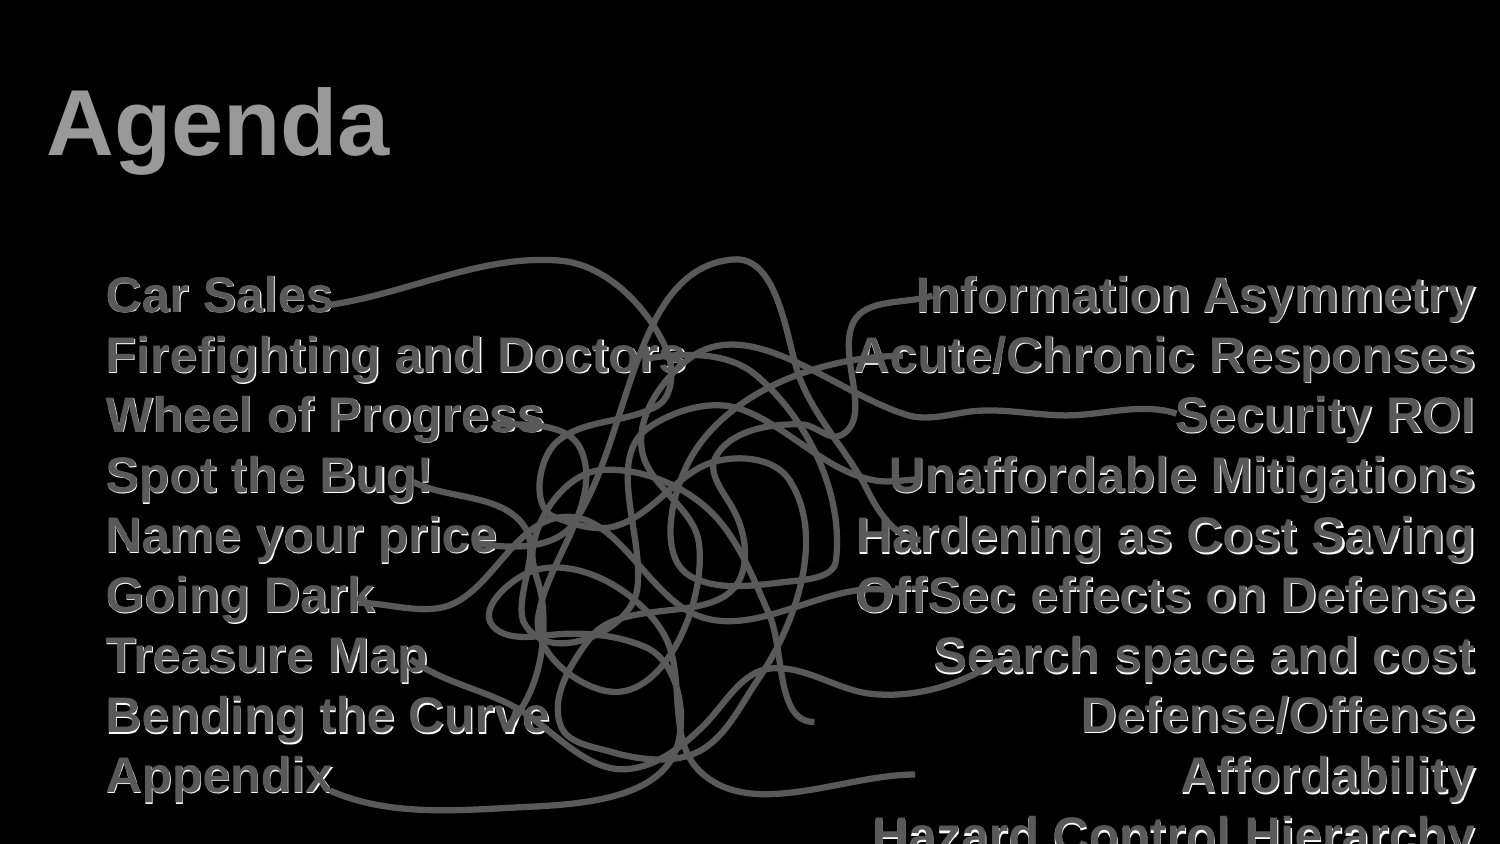

Agenda
Car Sales
Firefighting and Doctors
Wheel of Progress
Spot the Bug!
Name your price
Going Dark
Treasure Map
Bending the Curve
Appendix
Information Asymmetry
Acute/Chronic Responses
Security ROI
Unaffordable Mitigations
Hardening as Cost Saving
OffSec effects on Defense
Search space and cost
Defense/Offense Affordability
Hazard Control Hierarchy